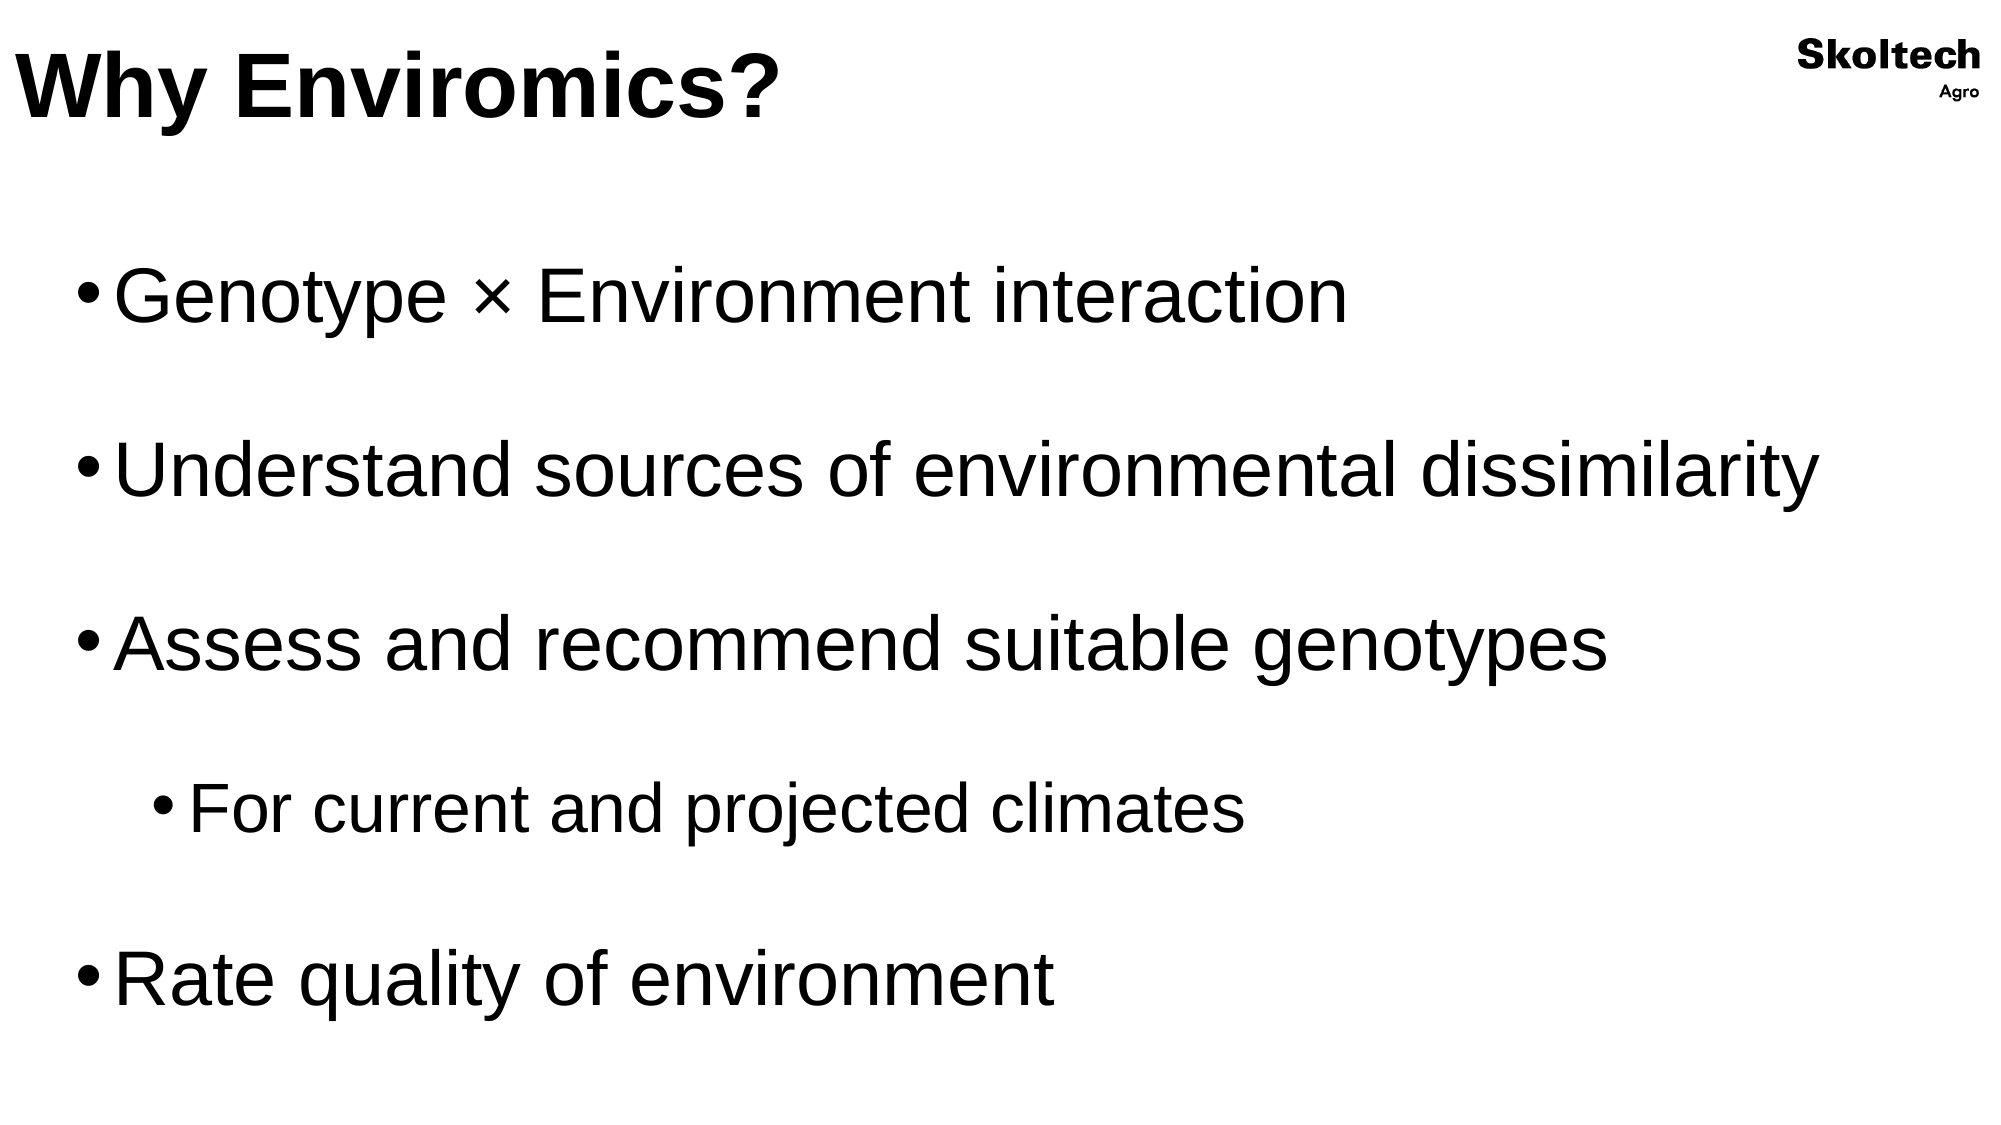

# Why Enviromics?
Genotype × Environment interaction
Understand sources of environmental dissimilarity
Assess and recommend suitable genotypes
For current and projected climates
Rate quality of environment